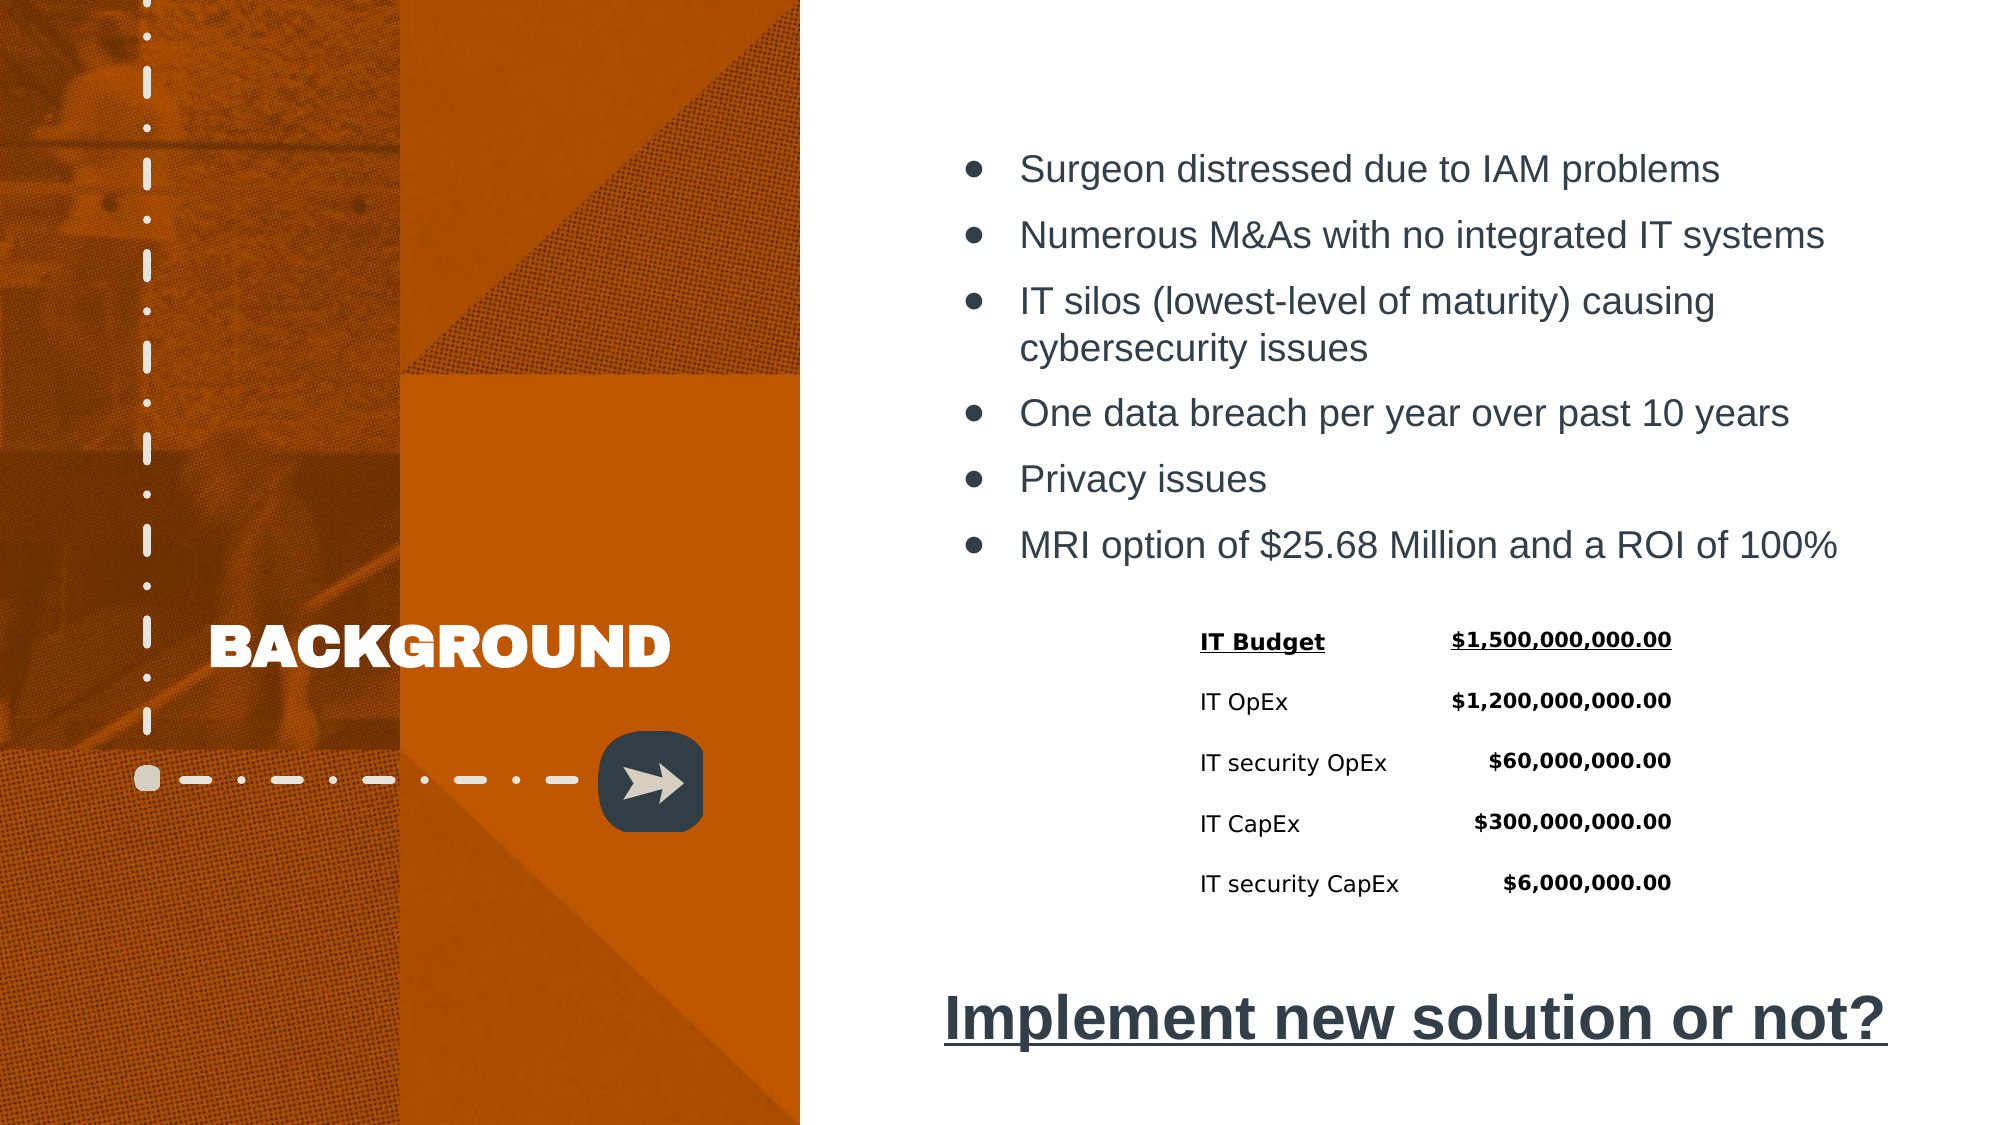

# BACKGROUND
Surgeon distressed due to IAM problems
Numerous M&As with no integrated IT systems
IT silos (lowest-level of maturity) causing cybersecurity issues
One data breach per year over past 10 years
Privacy issues
MRI option of $25.68 Million and a ROI of 100%
| IT Budget | $1,500,000,000.00 |
| --- | --- |
| IT OpEx | $1,200,000,000.00 |
| IT security OpEx | $60,000,000.00 |
| IT CapEx | $300,000,000.00 |
| IT security CapEx | $6,000,000.00 |
Implement new solution or not?